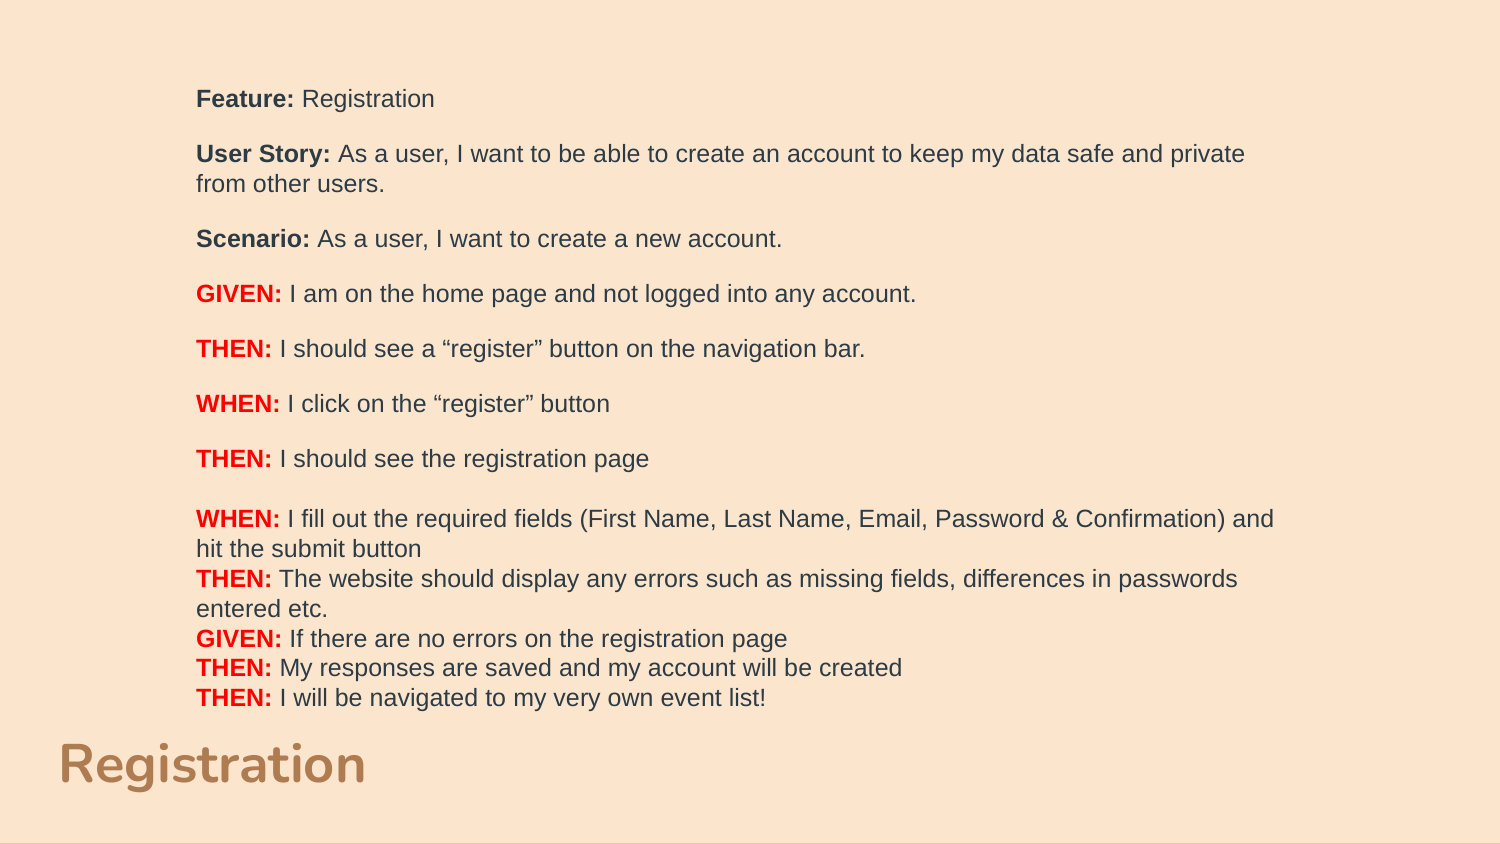

Feature: Registration
User Story: As a user, I want to be able to create an account to keep my data safe and private from other users.
Scenario: As a user, I want to create a new account.
GIVEN: I am on the home page and not logged into any account.
THEN: I should see a “register” button on the navigation bar.
WHEN: I click on the “register” button
THEN: I should see the registration page

WHEN: I fill out the required fields (First Name, Last Name, Email, Password & Confirmation) and hit the submit button
THEN: The website should display any errors such as missing fields, differences in passwords entered etc.
GIVEN: If there are no errors on the registration page
THEN: My responses are saved and my account will be created
THEN: I will be navigated to my very own event list!

Registration